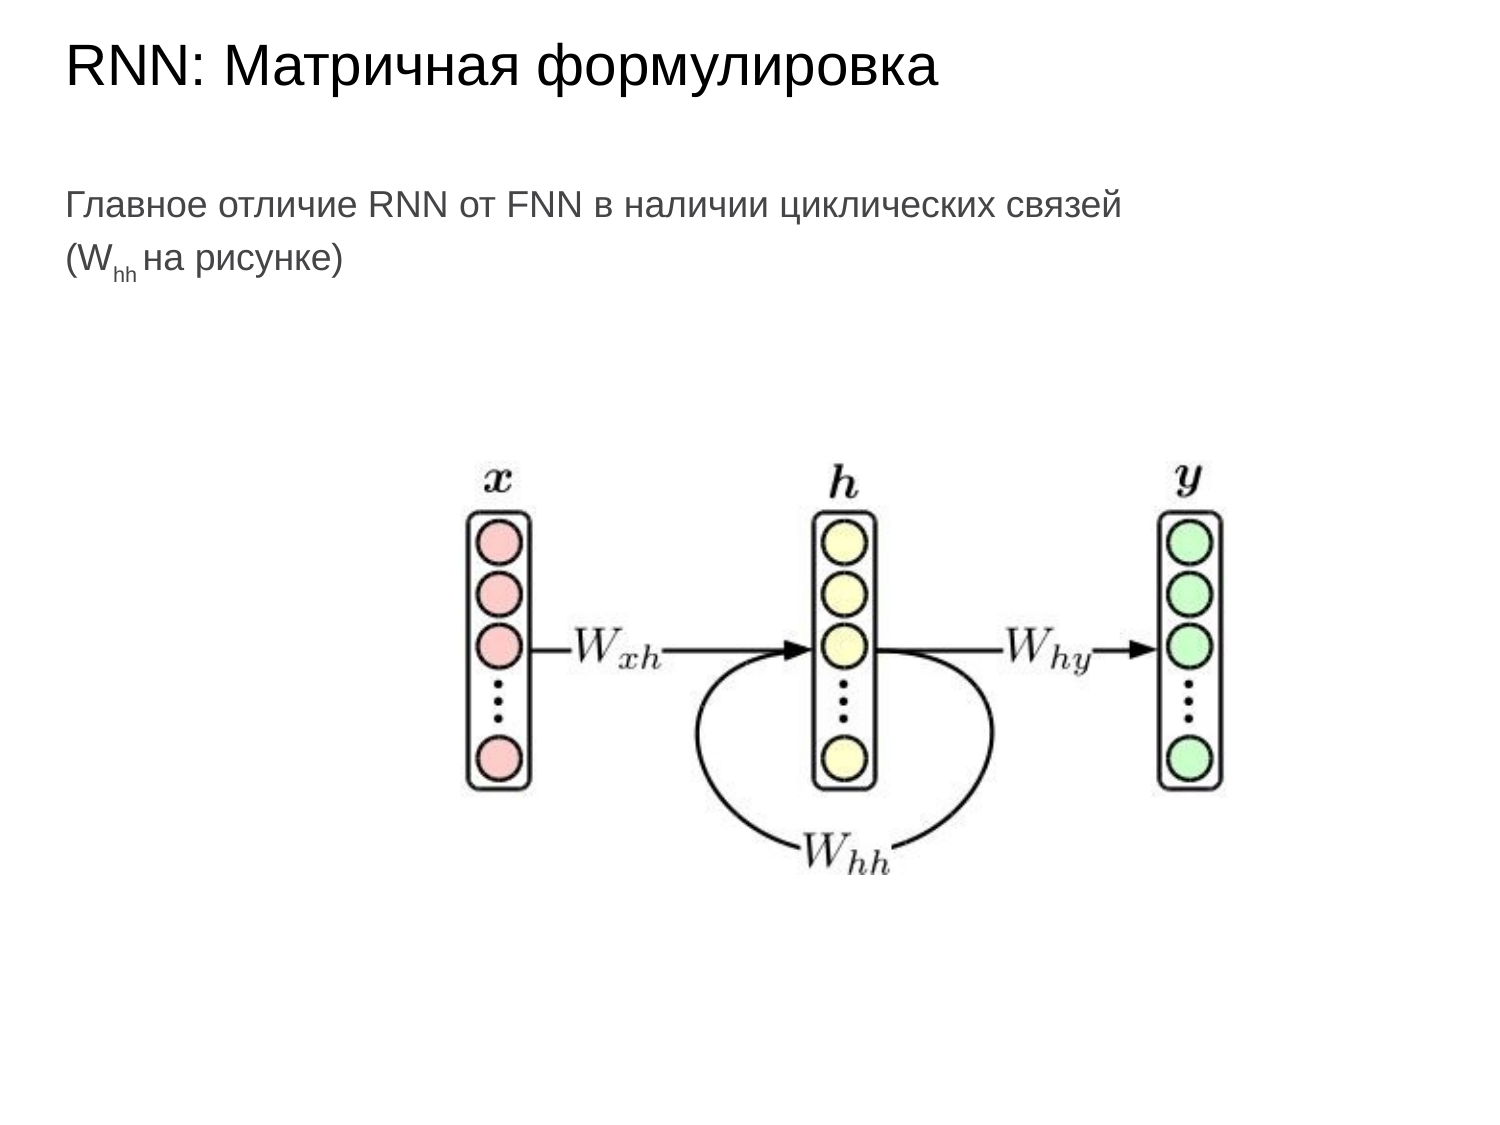

RNN: Матричная формулировка
Главное отличие RNN от FNN в наличии циклических связей  (Whh на рисунке)